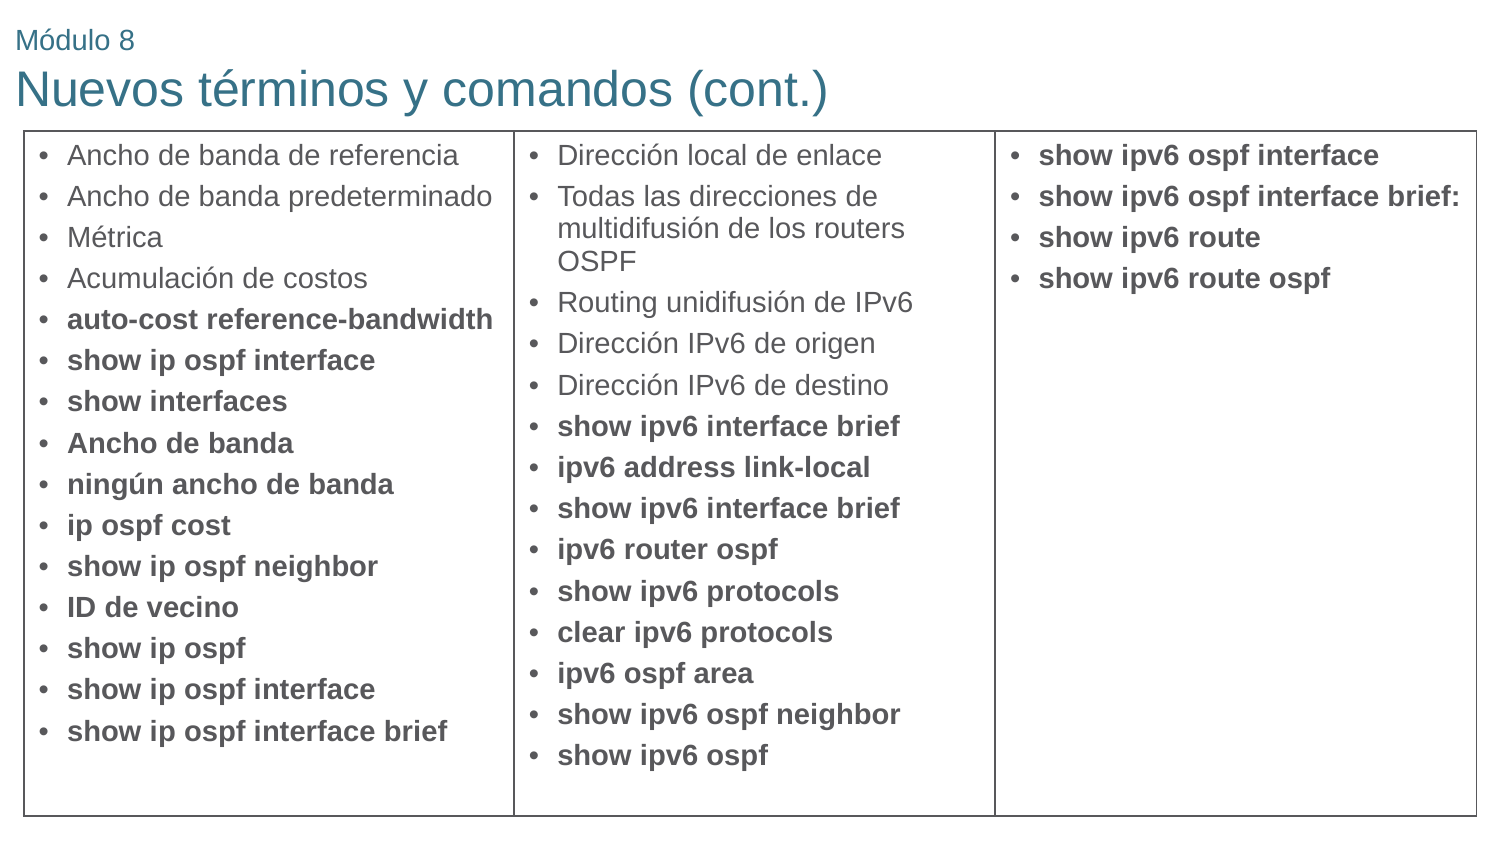

# Módulo 8 Nuevos términos y comandos (cont.)
| Ancho de banda de referencia Ancho de banda predeterminado Métrica Acumulación de costos auto-cost reference-bandwidth show ip ospf interface show interfaces Ancho de banda ningún ancho de banda ip ospf cost show ip ospf neighbor ID de vecino show ip ospf show ip ospf interface show ip ospf interface brief | Dirección local de enlace Todas las direcciones de multidifusión de los routers OSPF Routing unidifusión de IPv6 Dirección IPv6 de origen Dirección IPv6 de destino show ipv6 interface brief ipv6 address link-local show ipv6 interface brief ipv6 router ospf show ipv6 protocols clear ipv6 protocols ipv6 ospf area show ipv6 ospf neighbor show ipv6 ospf | show ipv6 ospf interface show ipv6 ospf interface brief: show ipv6 route show ipv6 route ospf |
| --- | --- | --- |